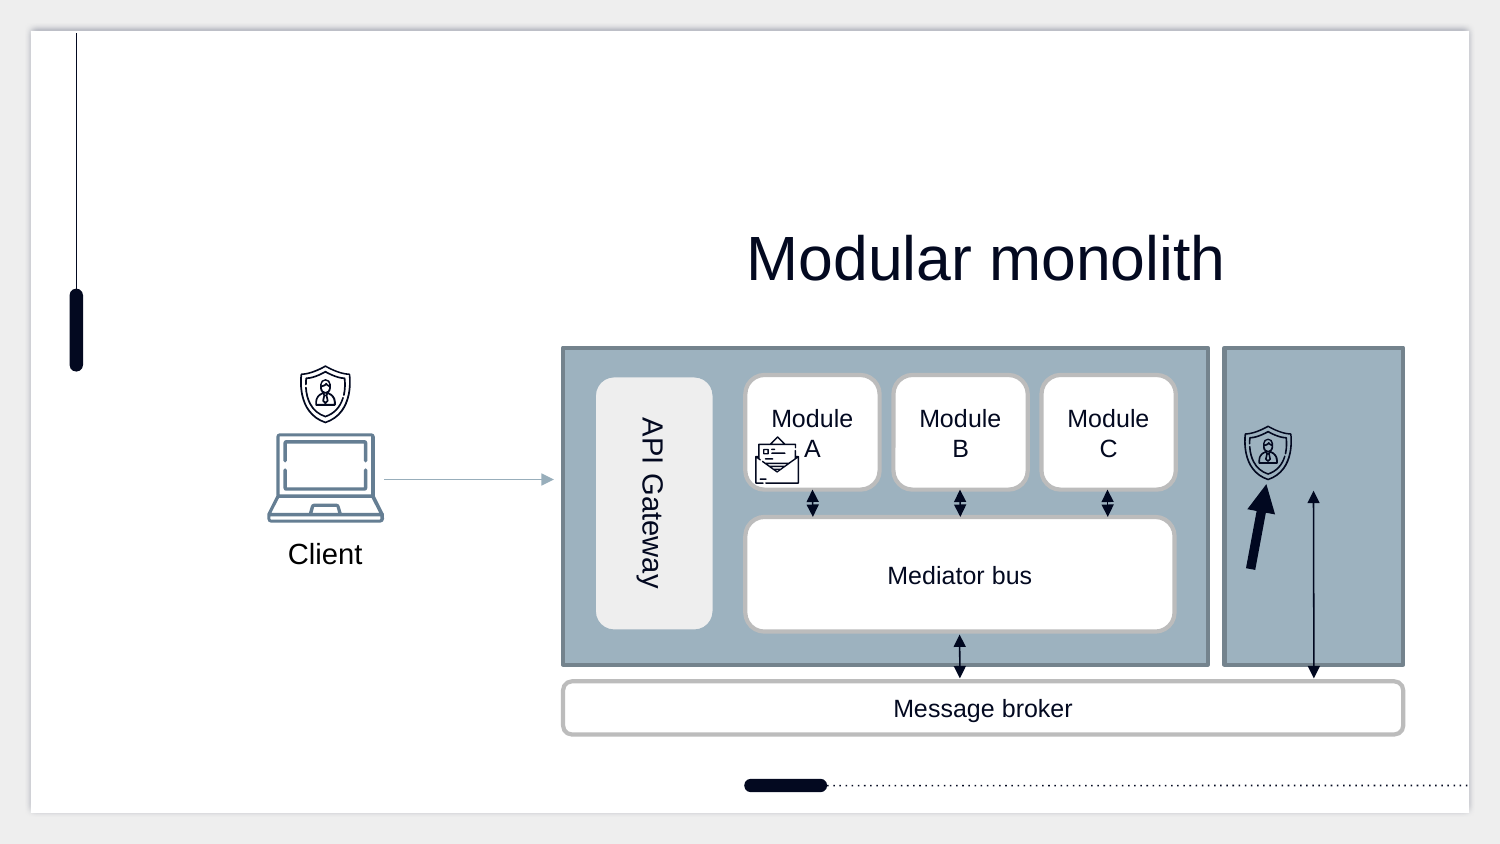

# Modular monolith

Module A
Module B
Module C
API Gateway

Client

Mediator bus
Message broker